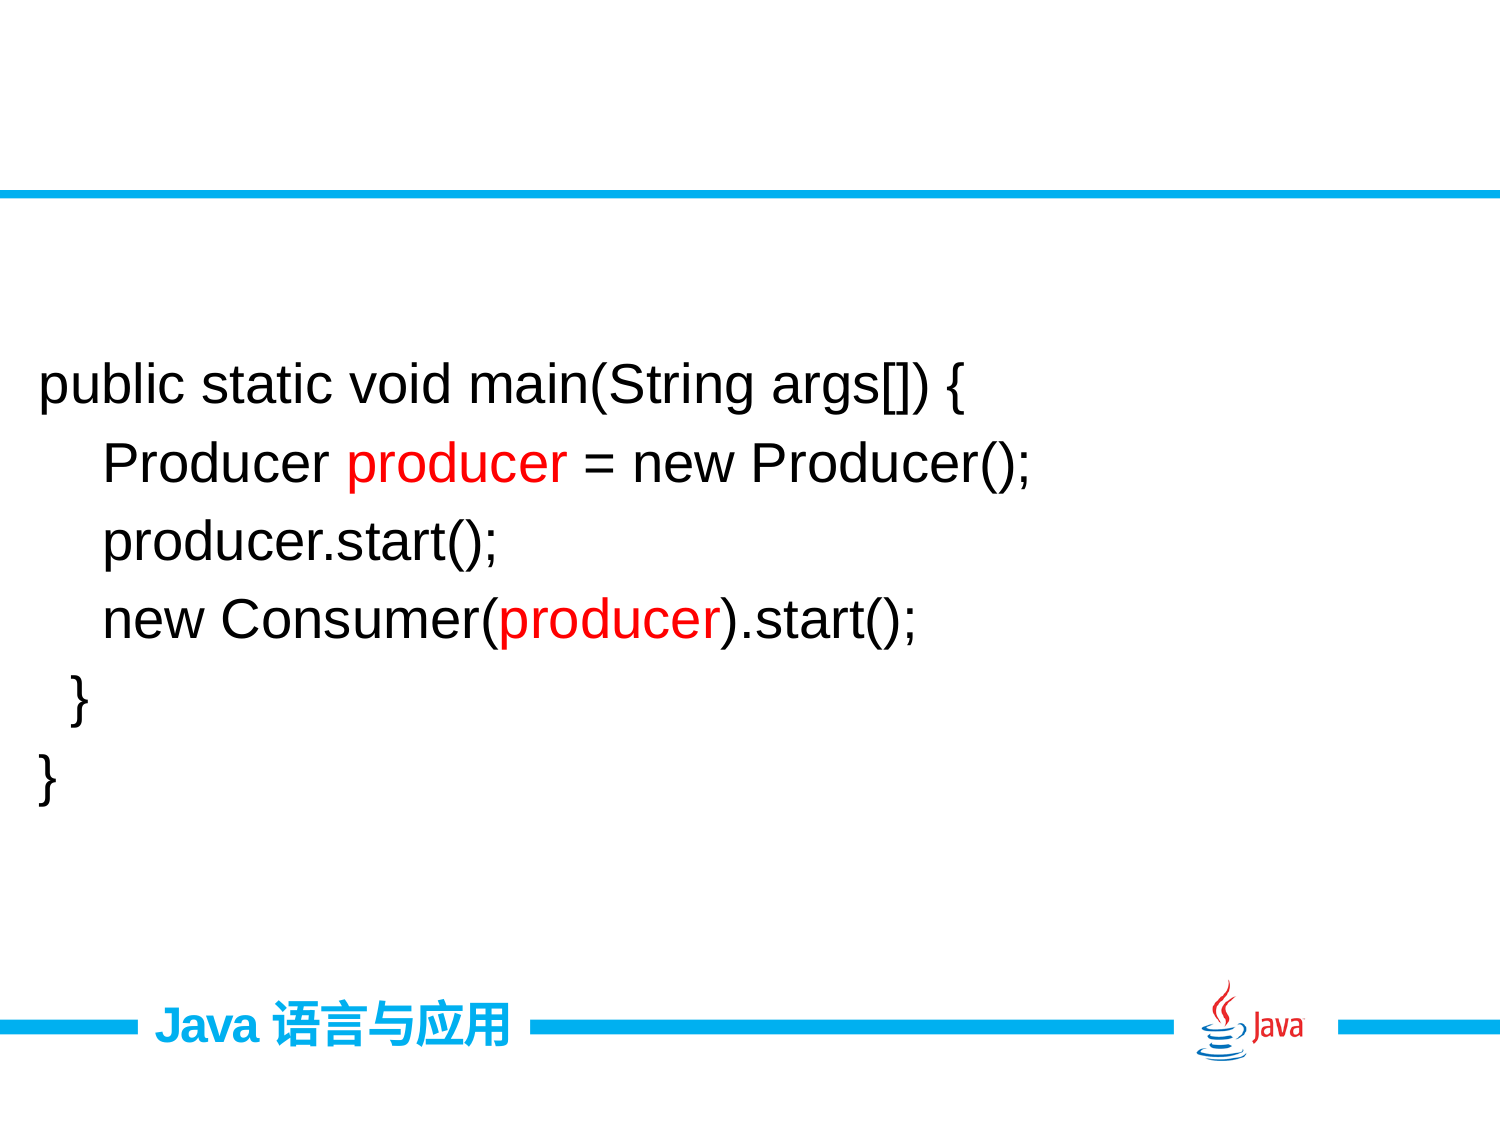

public static void main(String args[]) {
    Producer producer = new Producer();
    producer.start();
    new Consumer(producer).start();
  }
}